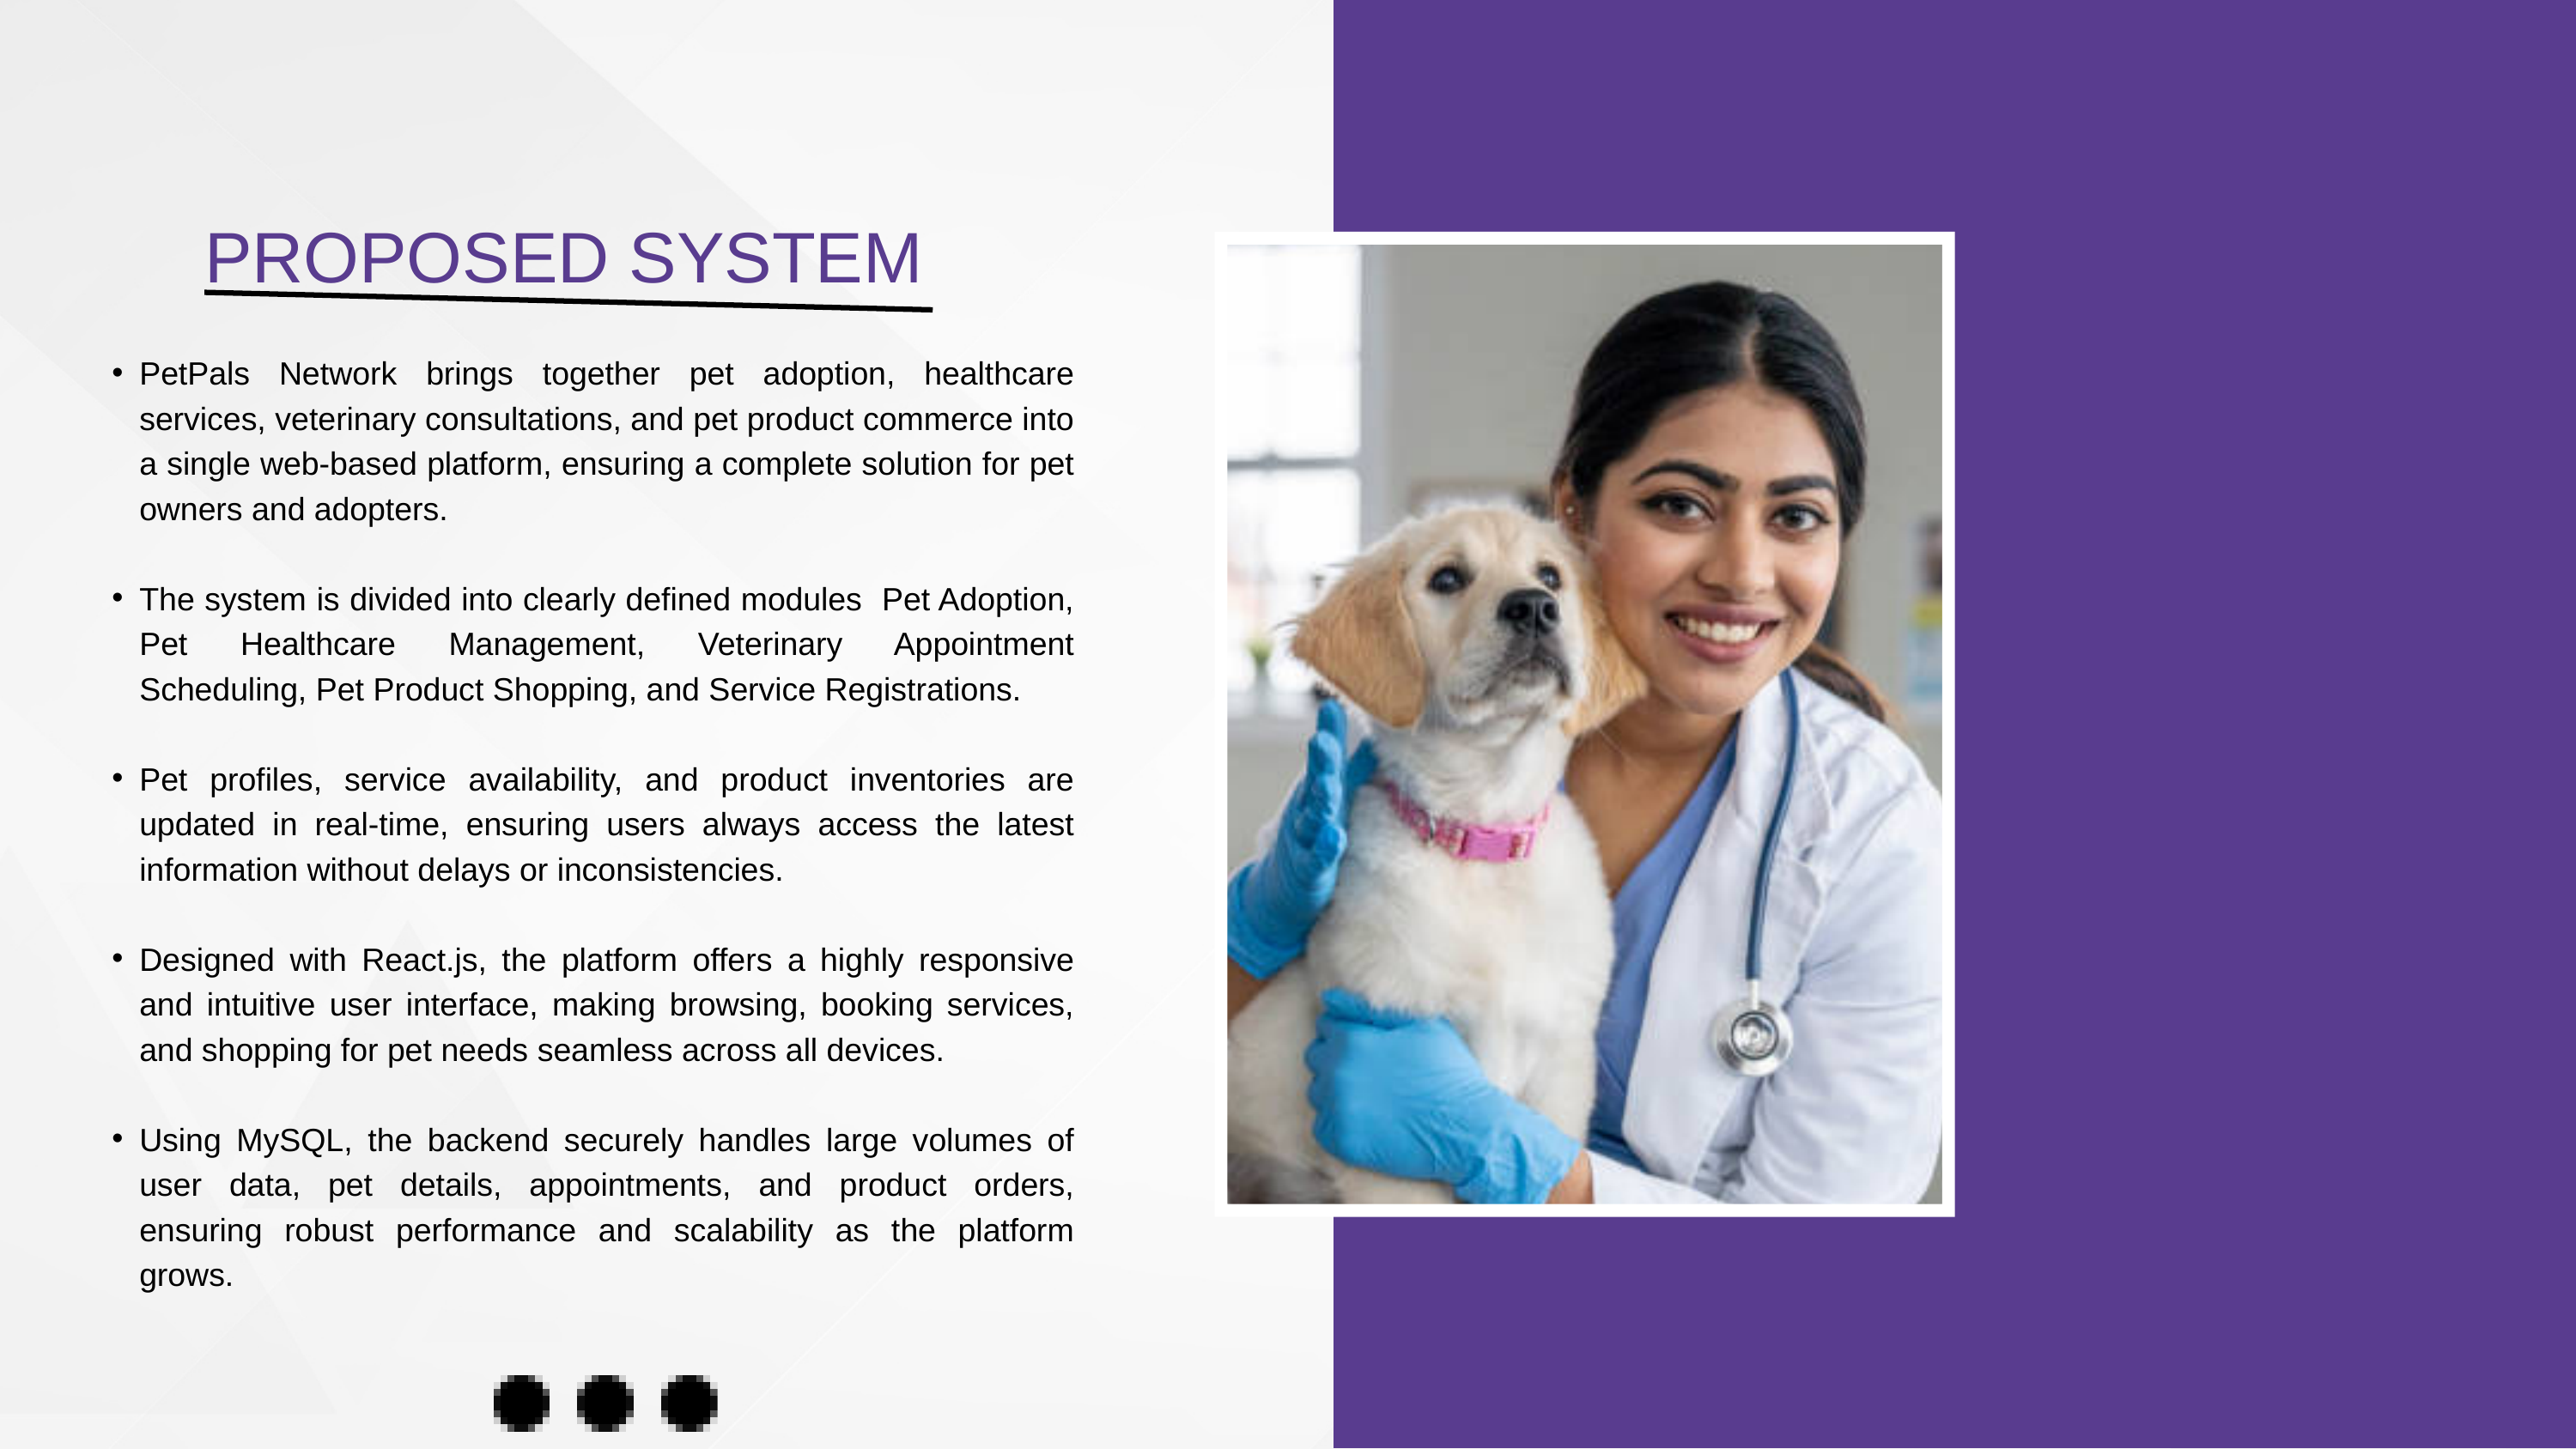

PROPOSED SYSTEM

PetPals Network brings together pet adoption, healthcare services, veterinary consultations, and pet product commerce into a single web-based platform, ensuring a complete solution for pet owners and adopters.

The system is divided into clearly defined modules  Pet Adoption, Pet Healthcare Management, Veterinary Appointment Scheduling, Pet Product Shopping, and Service Registrations.

Pet profiles, service availability, and product inventories are updated in real-time, ensuring users always access the latest information without delays or inconsistencies.

Designed with React.js, the platform offers a highly responsive and intuitive user interface, making browsing, booking services, and shopping for pet needs seamless across all devices.

Using MySQL, the backend securely handles large volumes of user data, pet details, appointments, and product orders, ensuring robust performance and scalability as the platform grows.